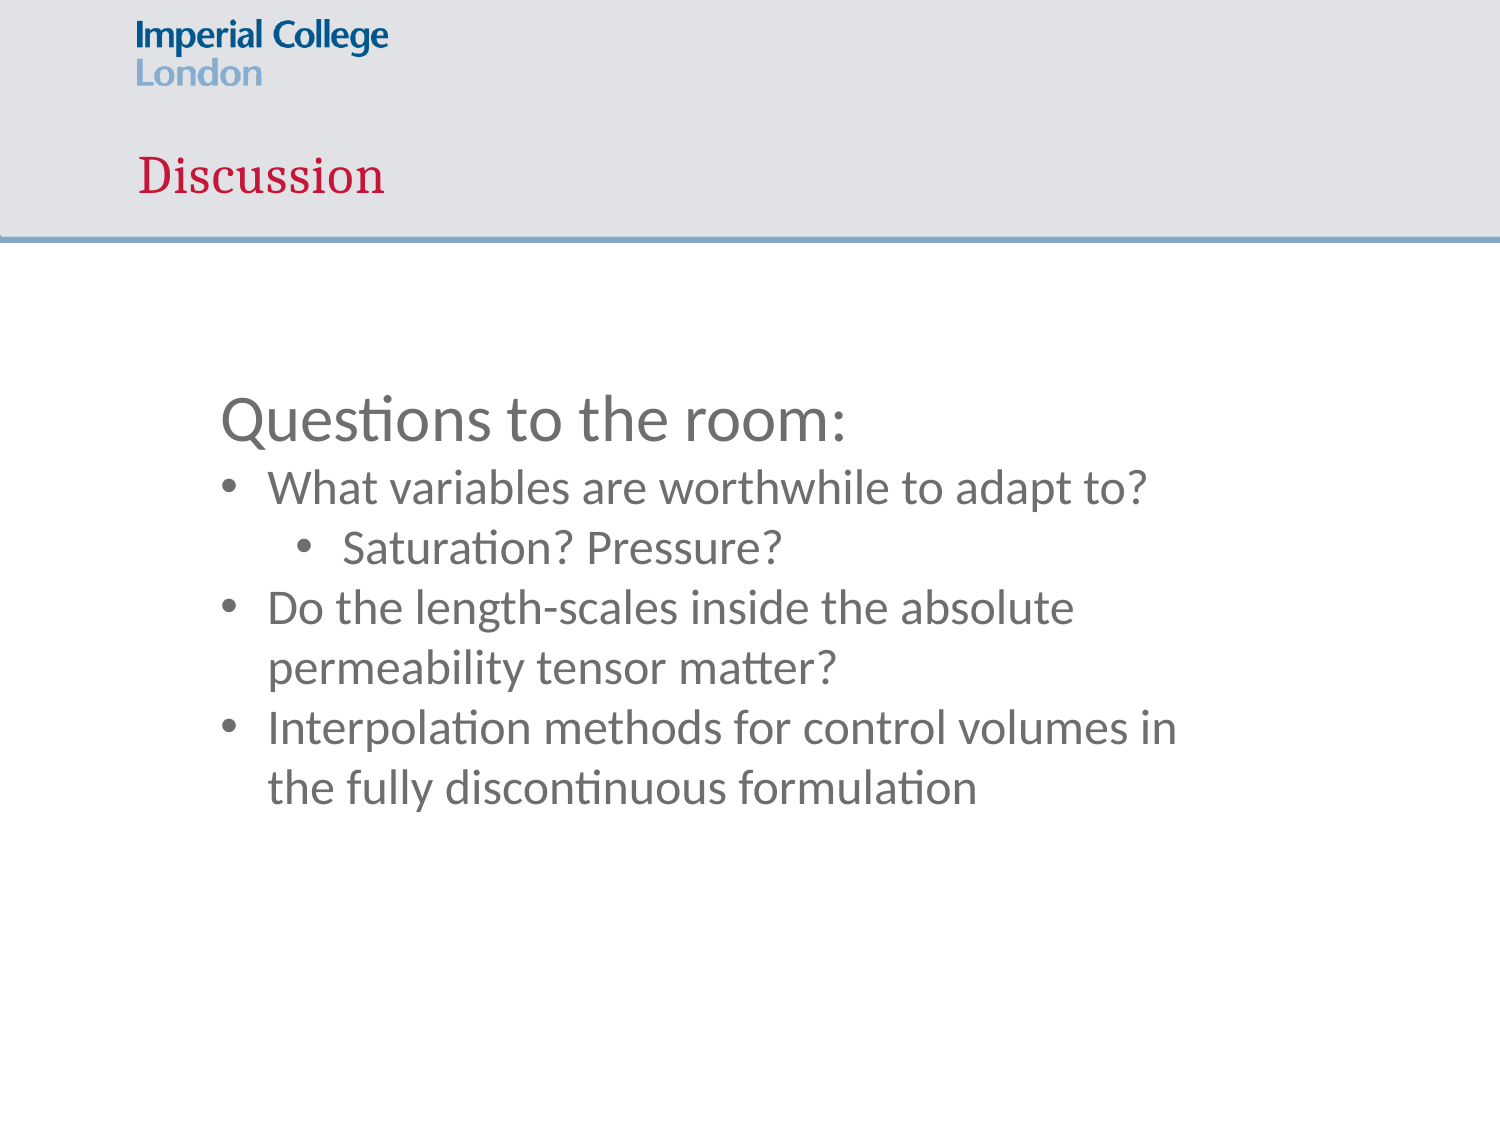

# Discussion
Questions to the room:
What variables are worthwhile to adapt to?
Saturation? Pressure?
Do the length-scales inside the absolute permeability tensor matter?
Interpolation methods for control volumes in the fully discontinuous formulation